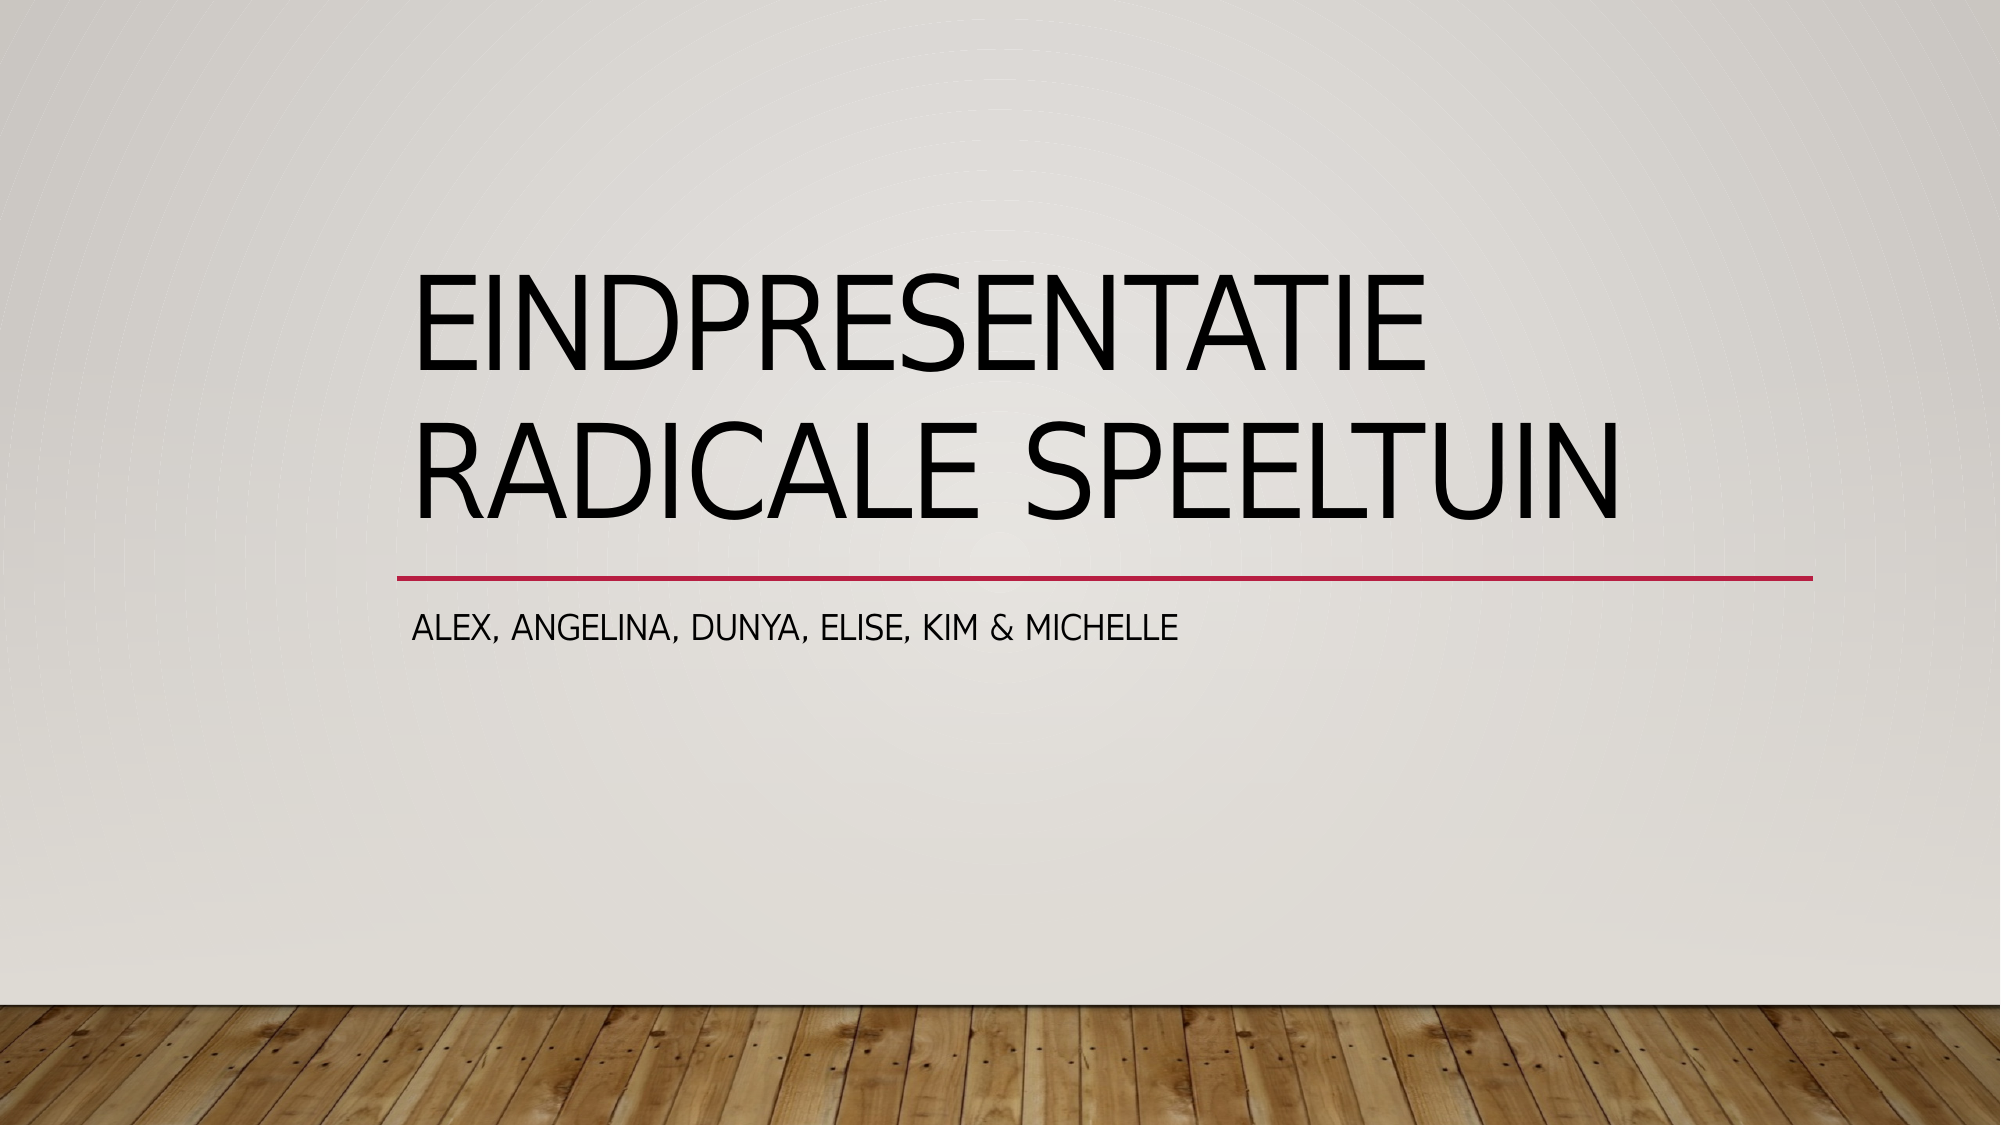

# Eindpresentatie RadiCale speeltuin
ALEX, Angelina, DUNYA, ELISE, kim & Michelle